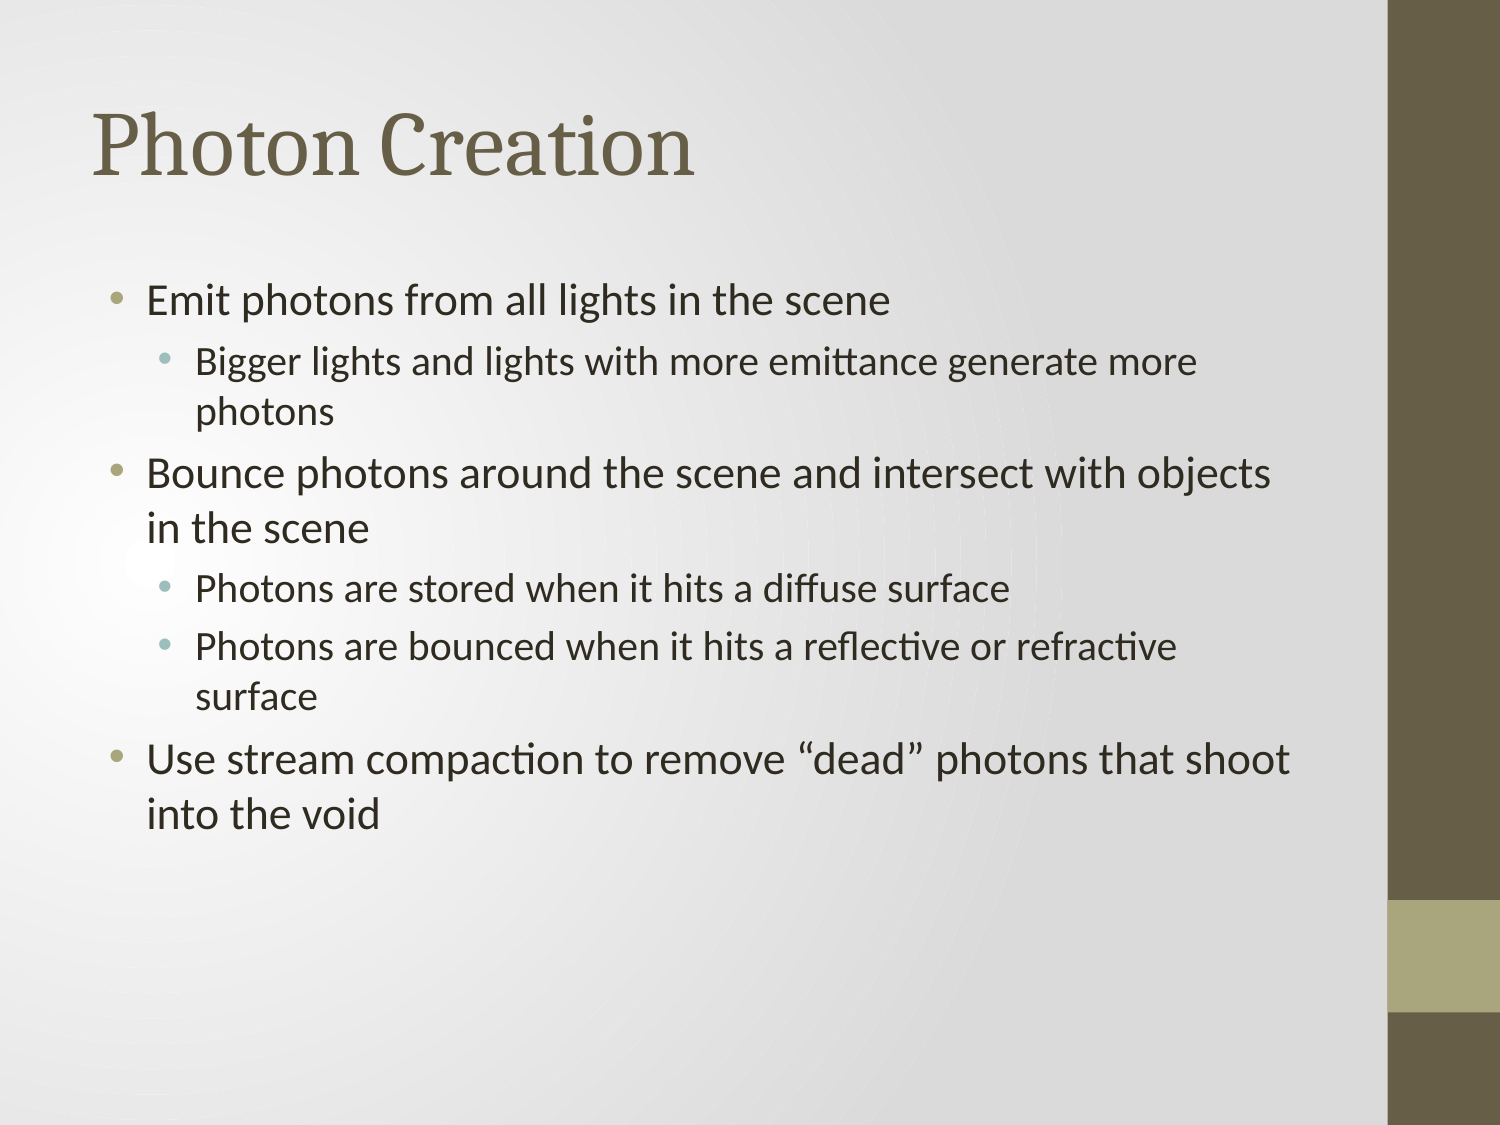

# Photon Creation
Emit photons from all lights in the scene
Bigger lights and lights with more emittance generate more photons
Bounce photons around the scene and intersect with objects in the scene
Photons are stored when it hits a diffuse surface
Photons are bounced when it hits a reflective or refractive surface
Use stream compaction to remove “dead” photons that shoot into the void